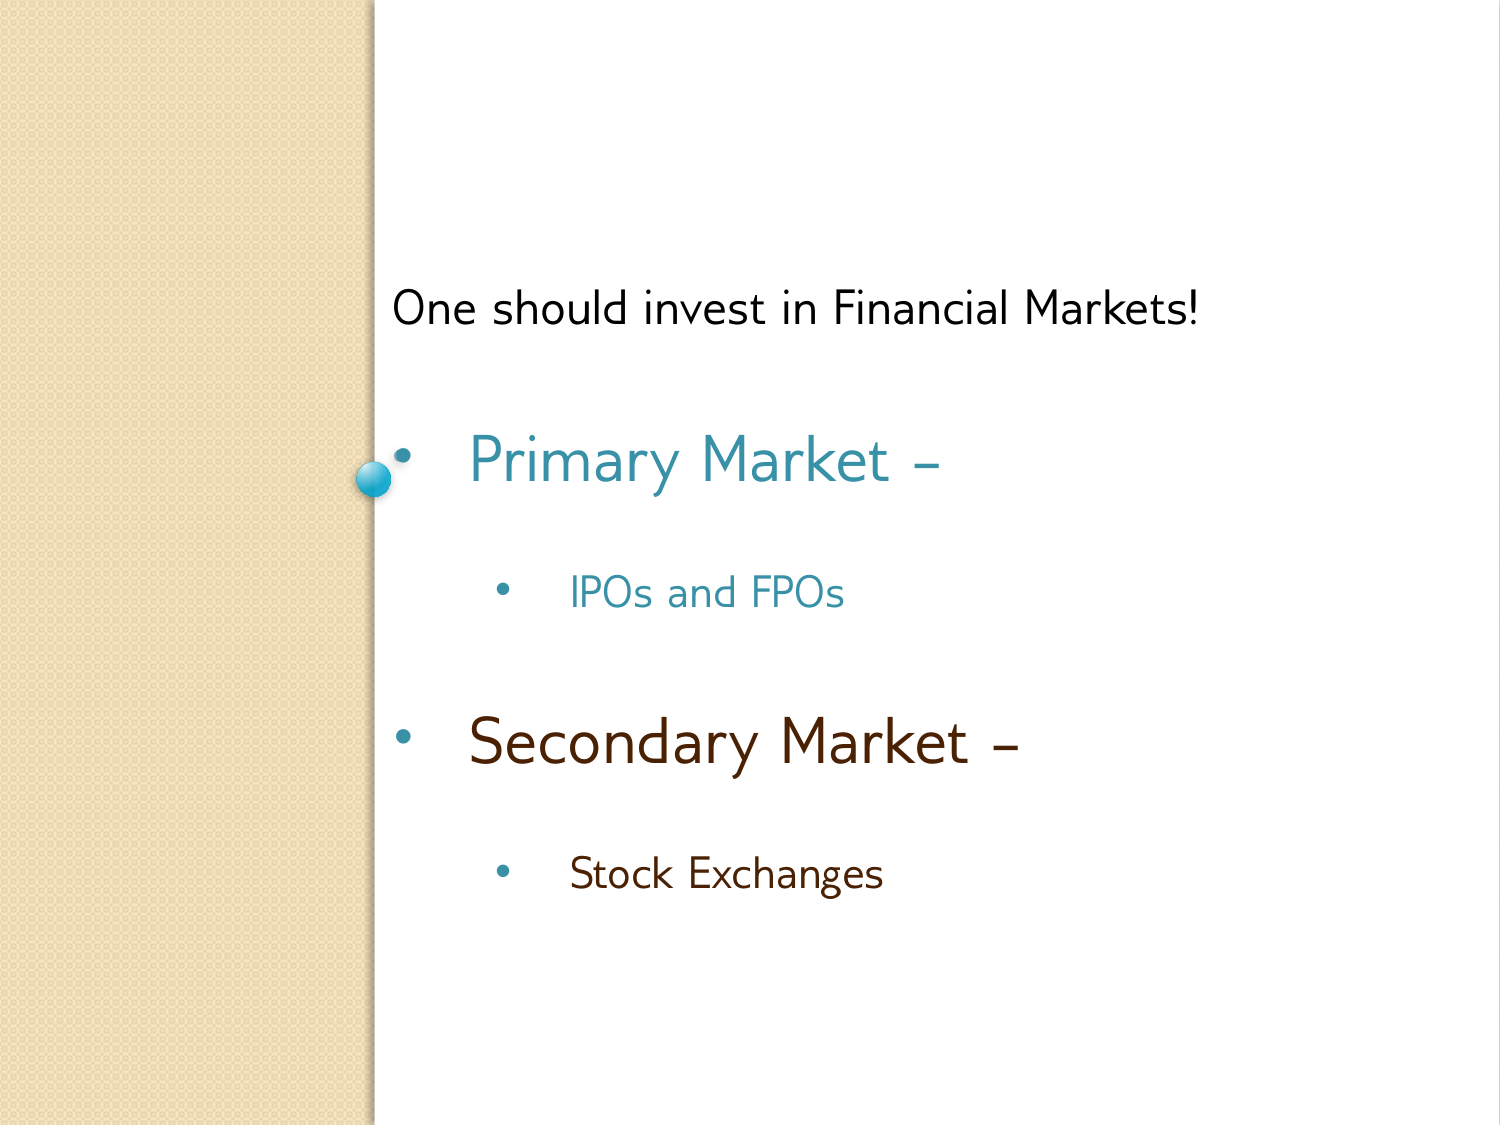

One should invest in Financial Markets!
Primary Market –
IPOs and FPOs
Secondary Market –
Stock Exchanges